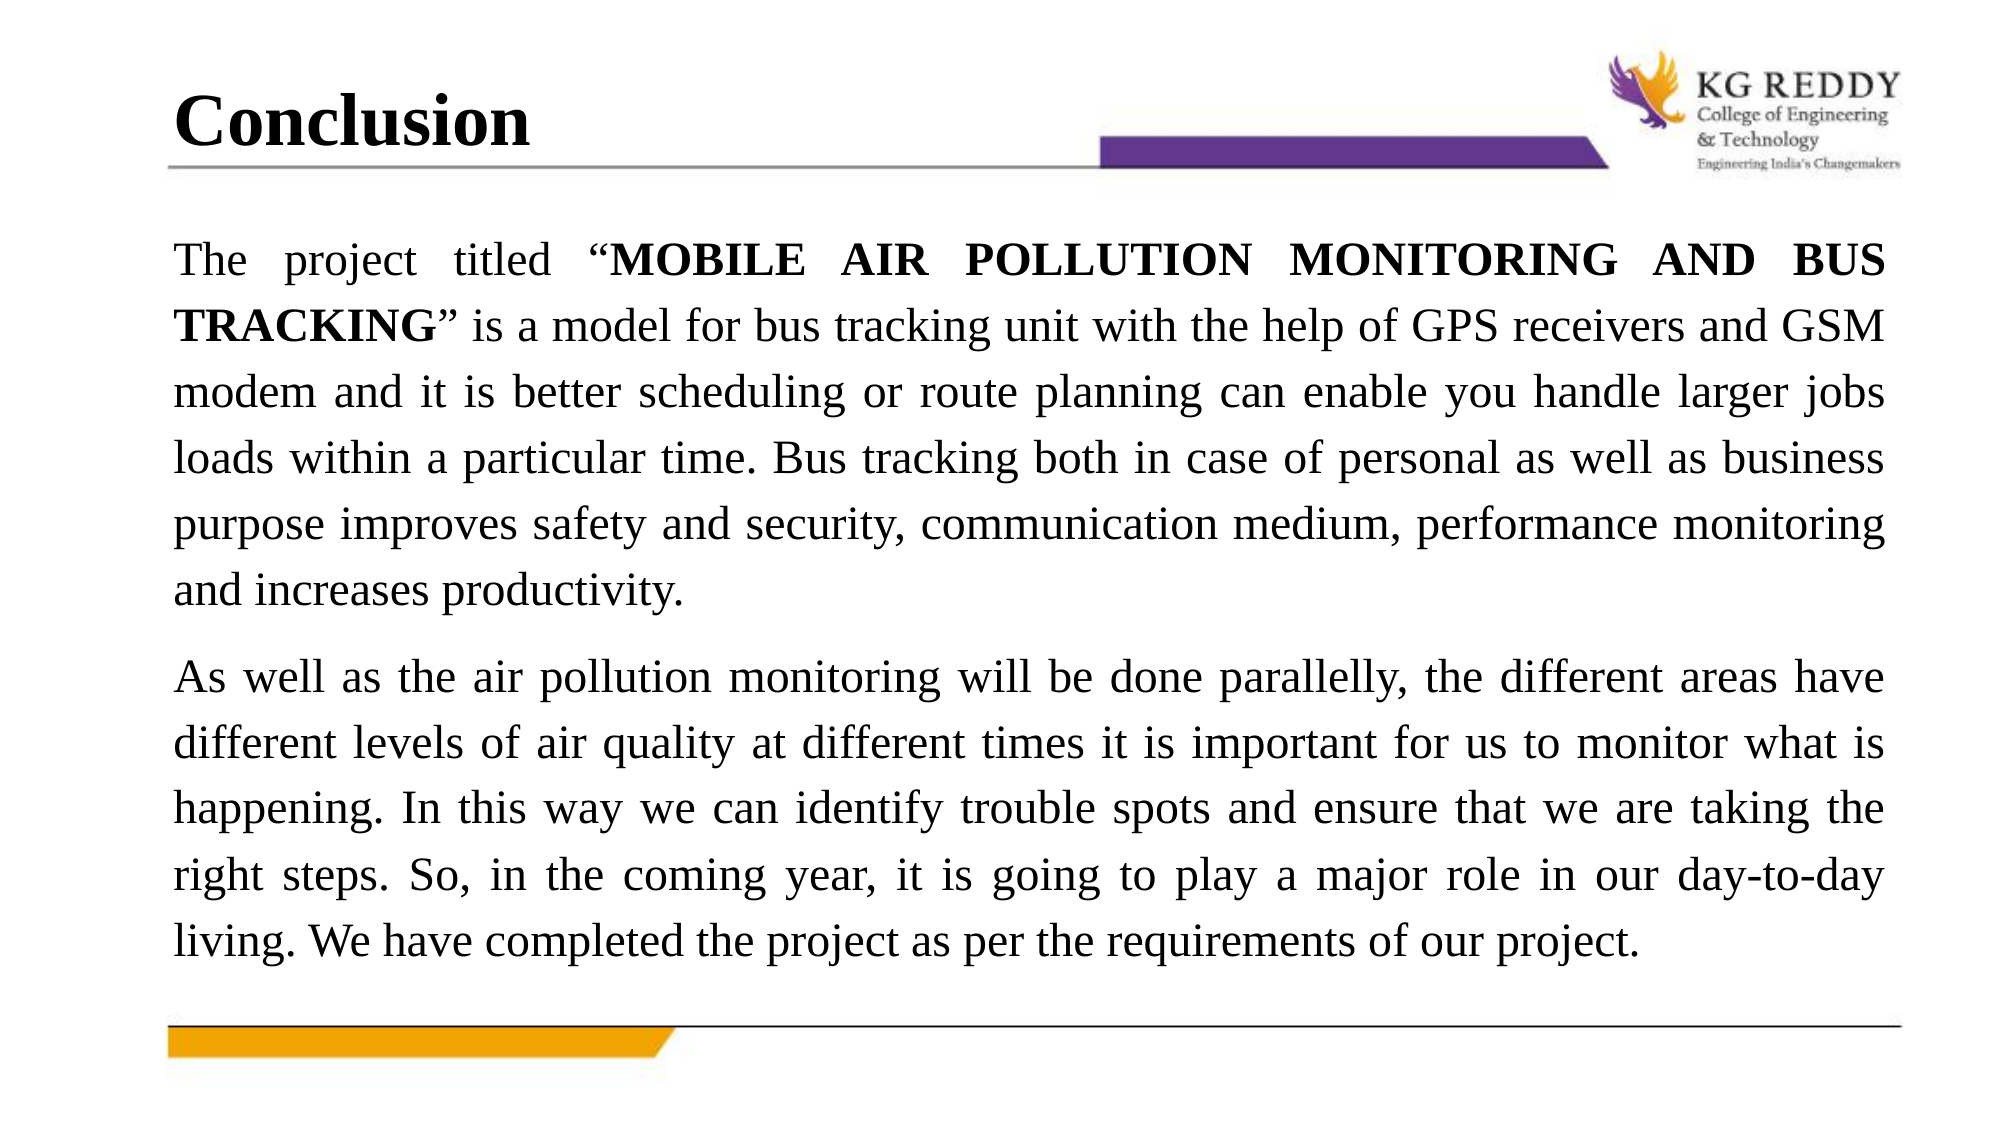

Conclusion
The project titled “MOBILE AIR POLLUTION MONITORING AND BUS TRACKING” is a model for bus tracking unit with the help of GPS receivers and GSM modem and it is better scheduling or route planning can enable you handle larger jobs loads within a particular time. Bus tracking both in case of personal as well as business purpose improves safety and security, communication medium, performance monitoring and increases productivity.
As well as the air pollution monitoring will be done parallelly, the different areas have different levels of air quality at different times it is important for us to monitor what is happening. In this way we can identify trouble spots and ensure that we are taking the right steps. So, in the coming year, it is going to play a major role in our day-to-day living. We have completed the project as per the requirements of our project.